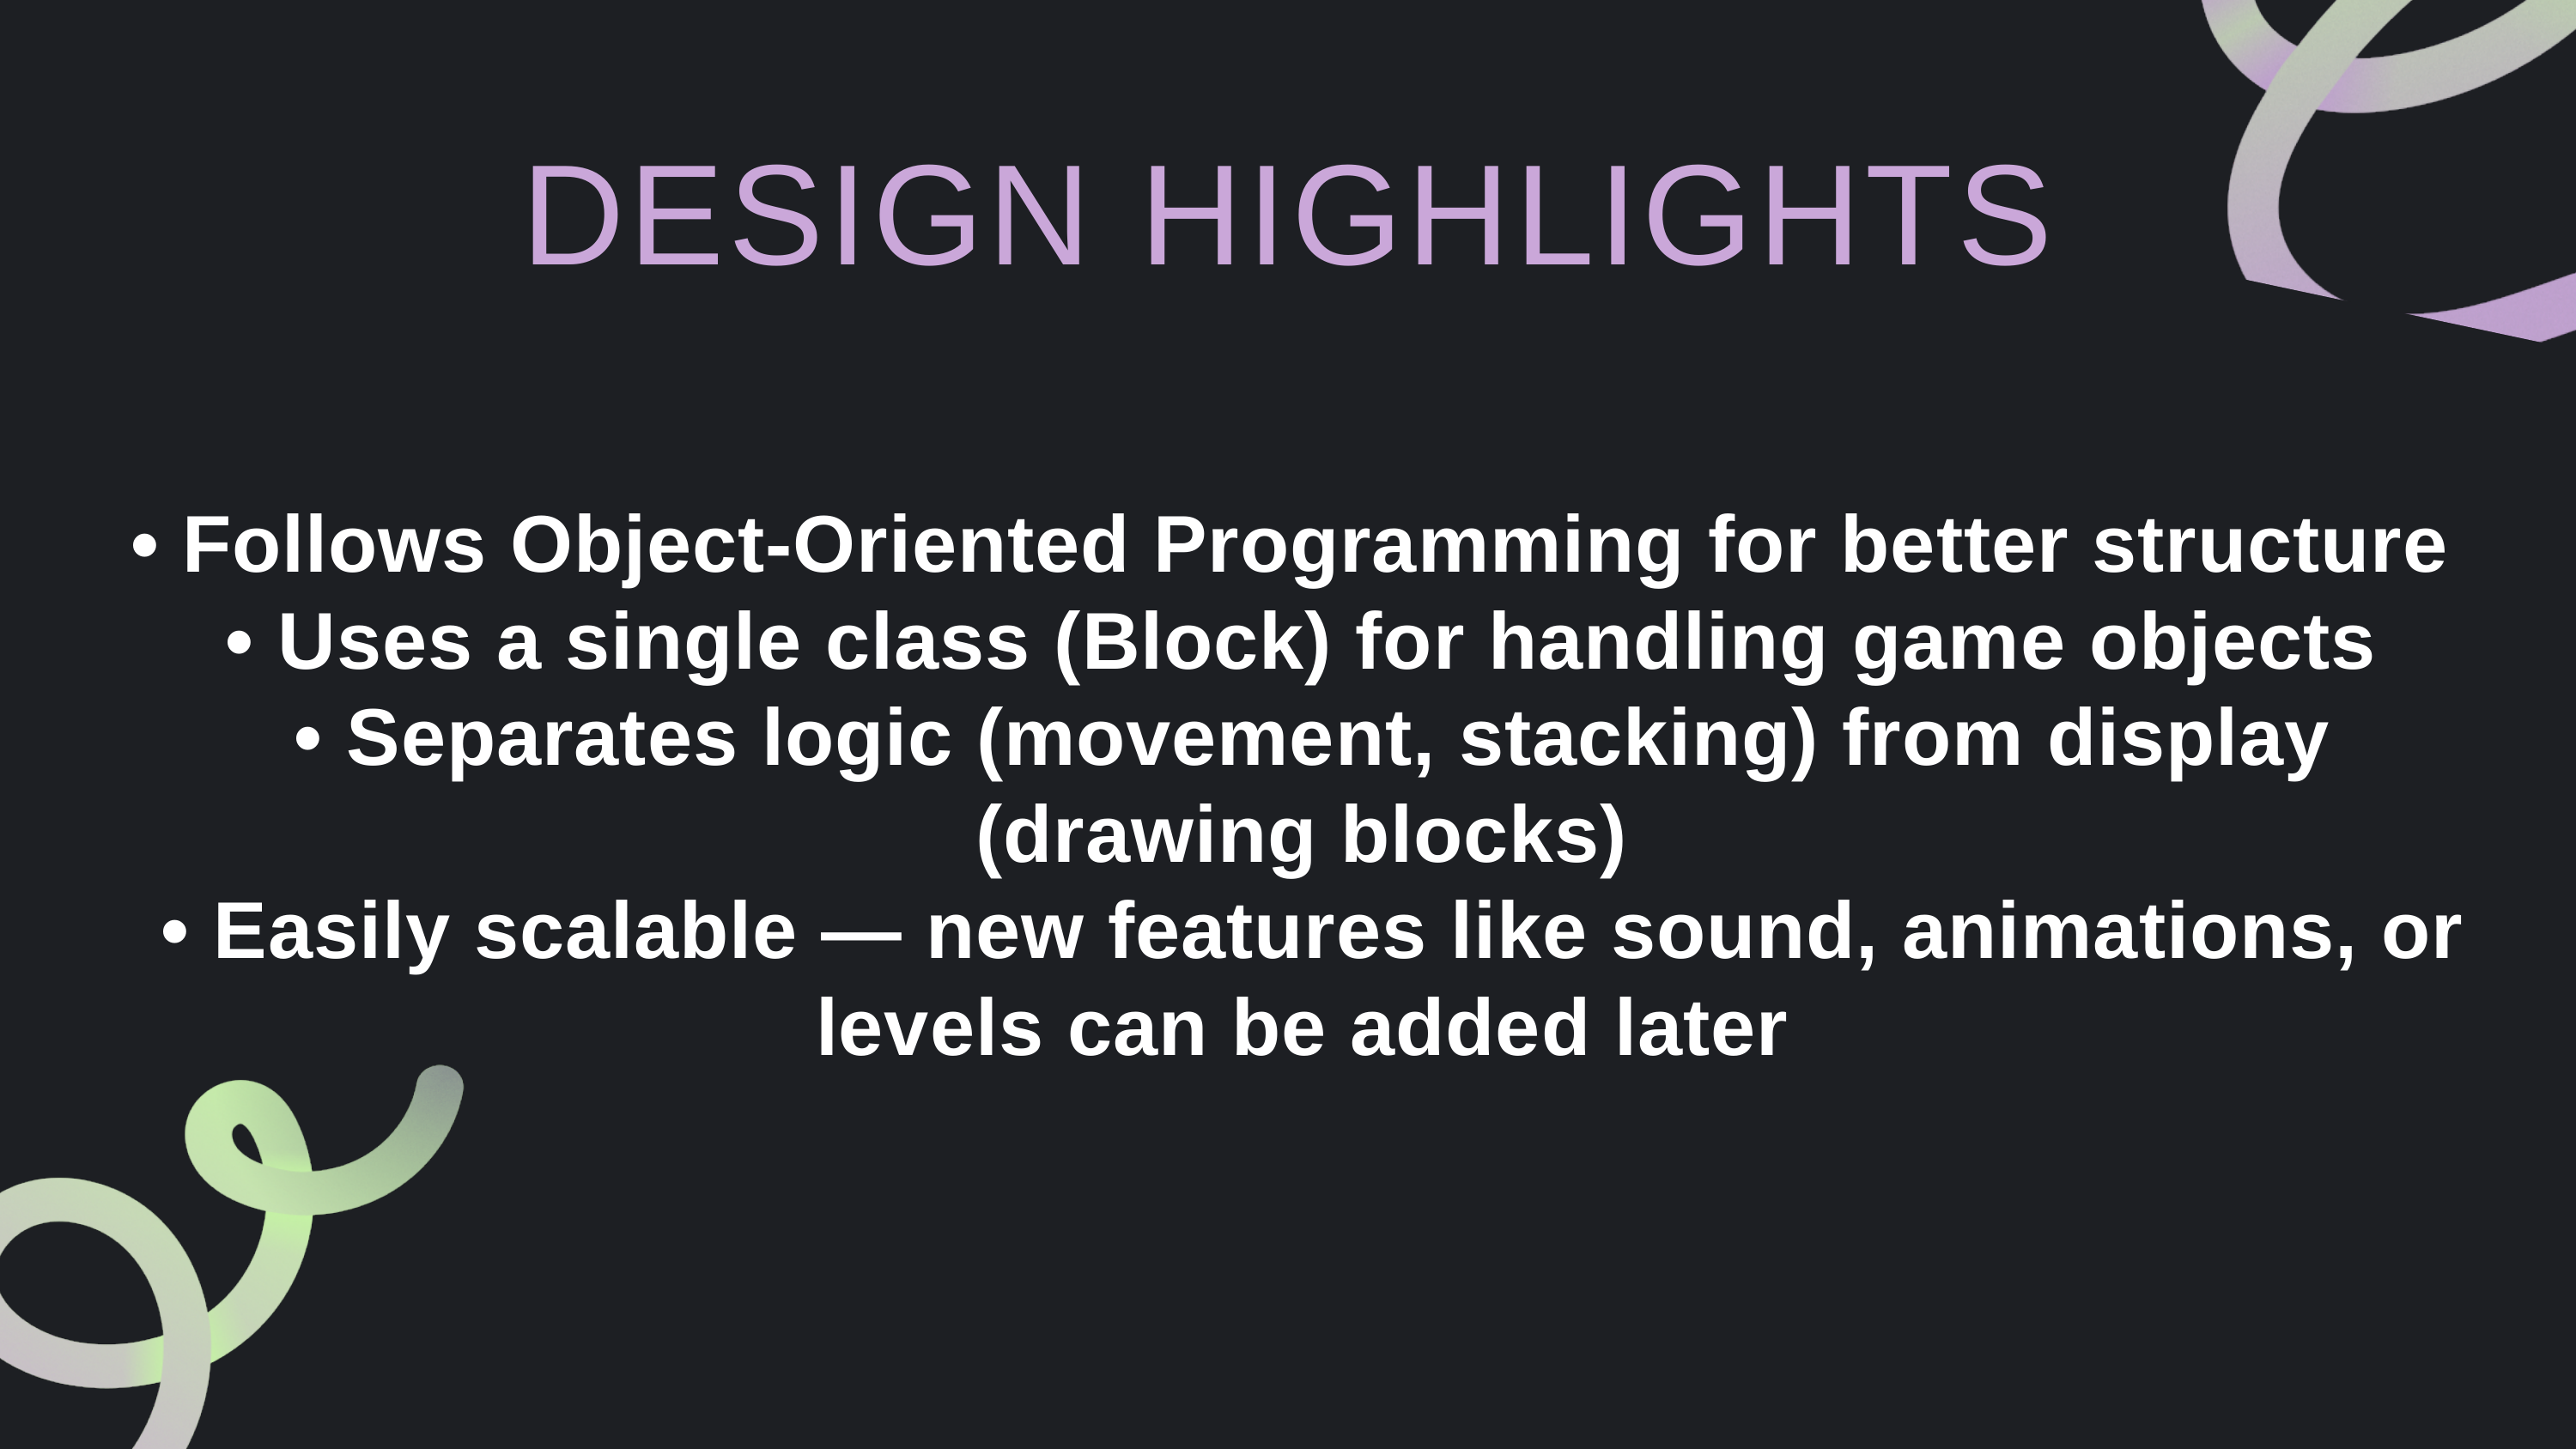

DESIGN HIGHLIGHTS
• Follows Object-Oriented Programming for better structure
• Uses a single class (Block) for handling game objects
 • Separates logic (movement, stacking) from display (drawing blocks)
 • Easily scalable — new features like sound, animations, or levels can be added later